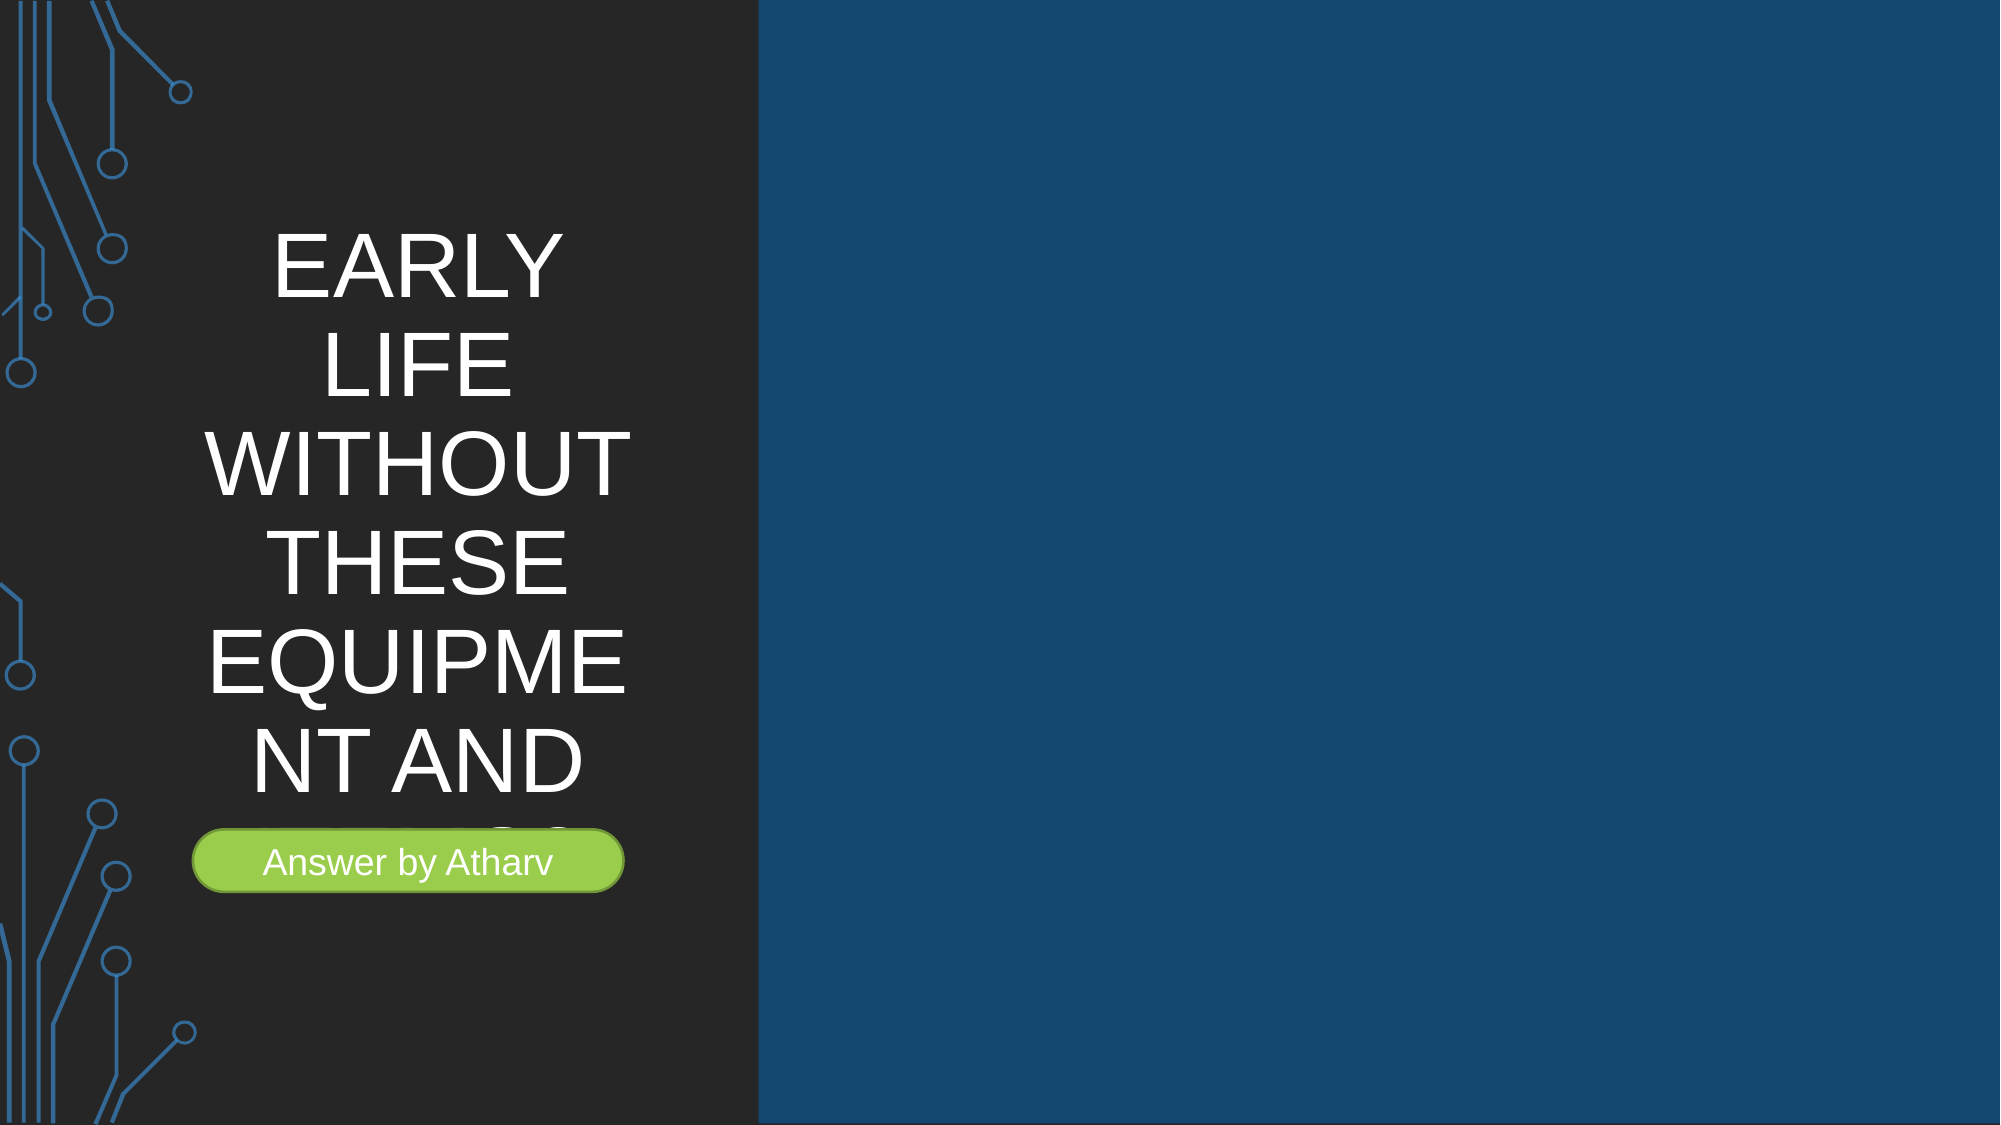

# Early life without these equipment and items?

Answer by Atharv